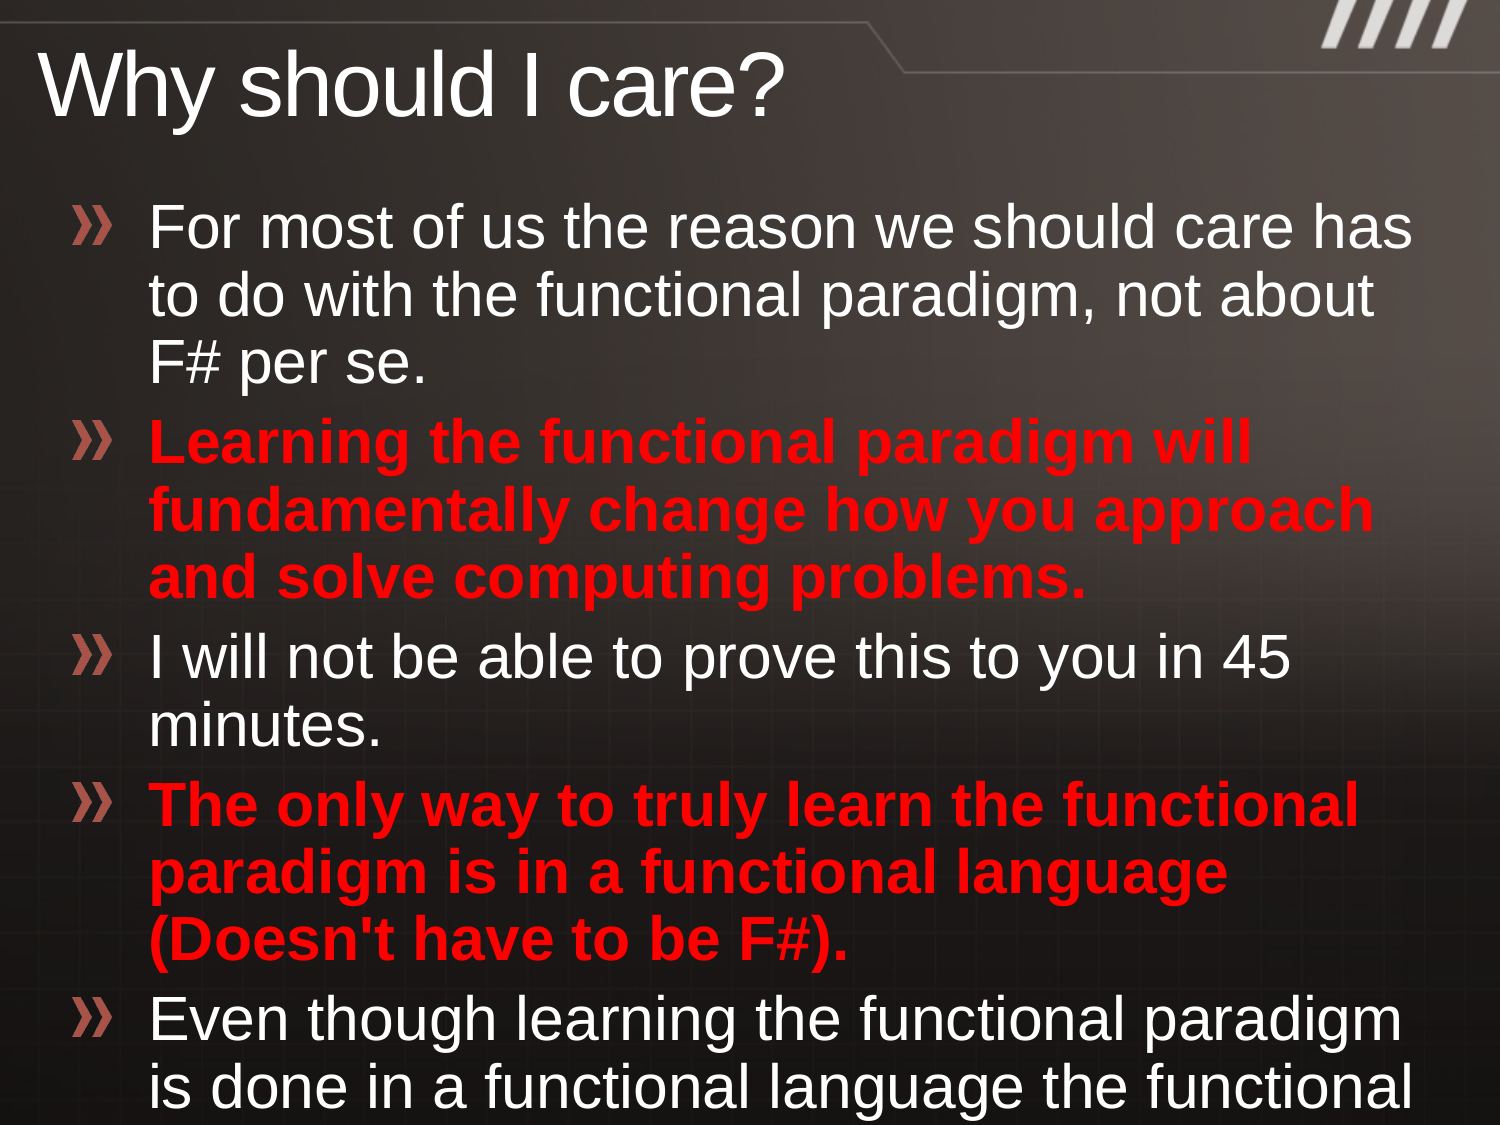

# Why should I care?
For most of us the reason we should care has to do with the functional paradigm, not about F# per se.
Learning the functional paradigm will fundamentally change how you approach and solve computing problems.
I will not be able to prove this to you in 45 minutes.
The only way to truly learn the functional paradigm is in a functional language (Doesn't have to be F#).
Even though learning the functional paradigm is done in a functional language the functional paradigm can be applied in multi paradigm languages that support functional constructs like C# and Ruby.